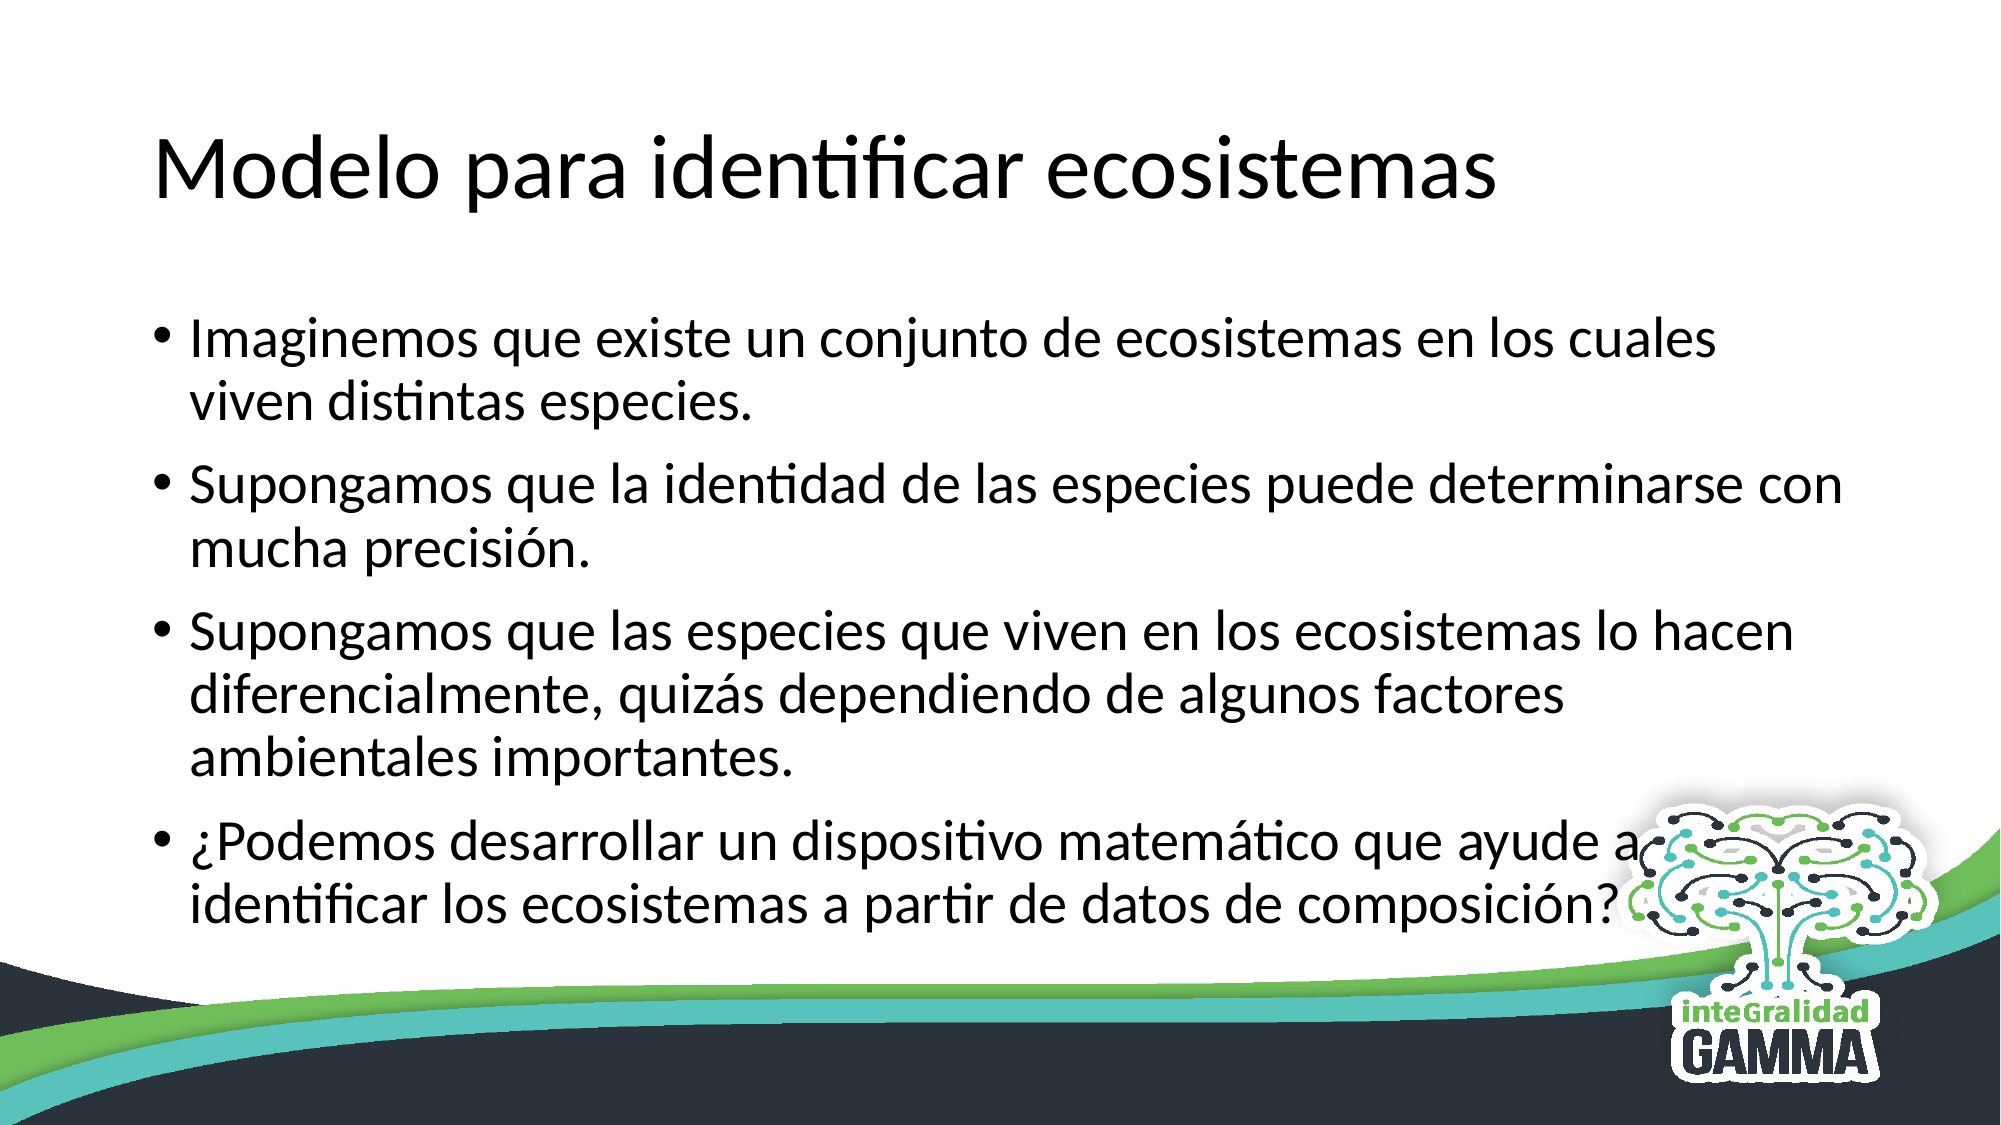

# Modelo para identificar ecosistemas
Imaginemos que existe un conjunto de ecosistemas en los cuales viven distintas especies.
Supongamos que la identidad de las especies puede determinarse con mucha precisión.
Supongamos que las especies que viven en los ecosistemas lo hacen diferencialmente, quizás dependiendo de algunos factores ambientales importantes.
¿Podemos desarrollar un dispositivo matemático que ayude a identificar los ecosistemas a partir de datos de composición?